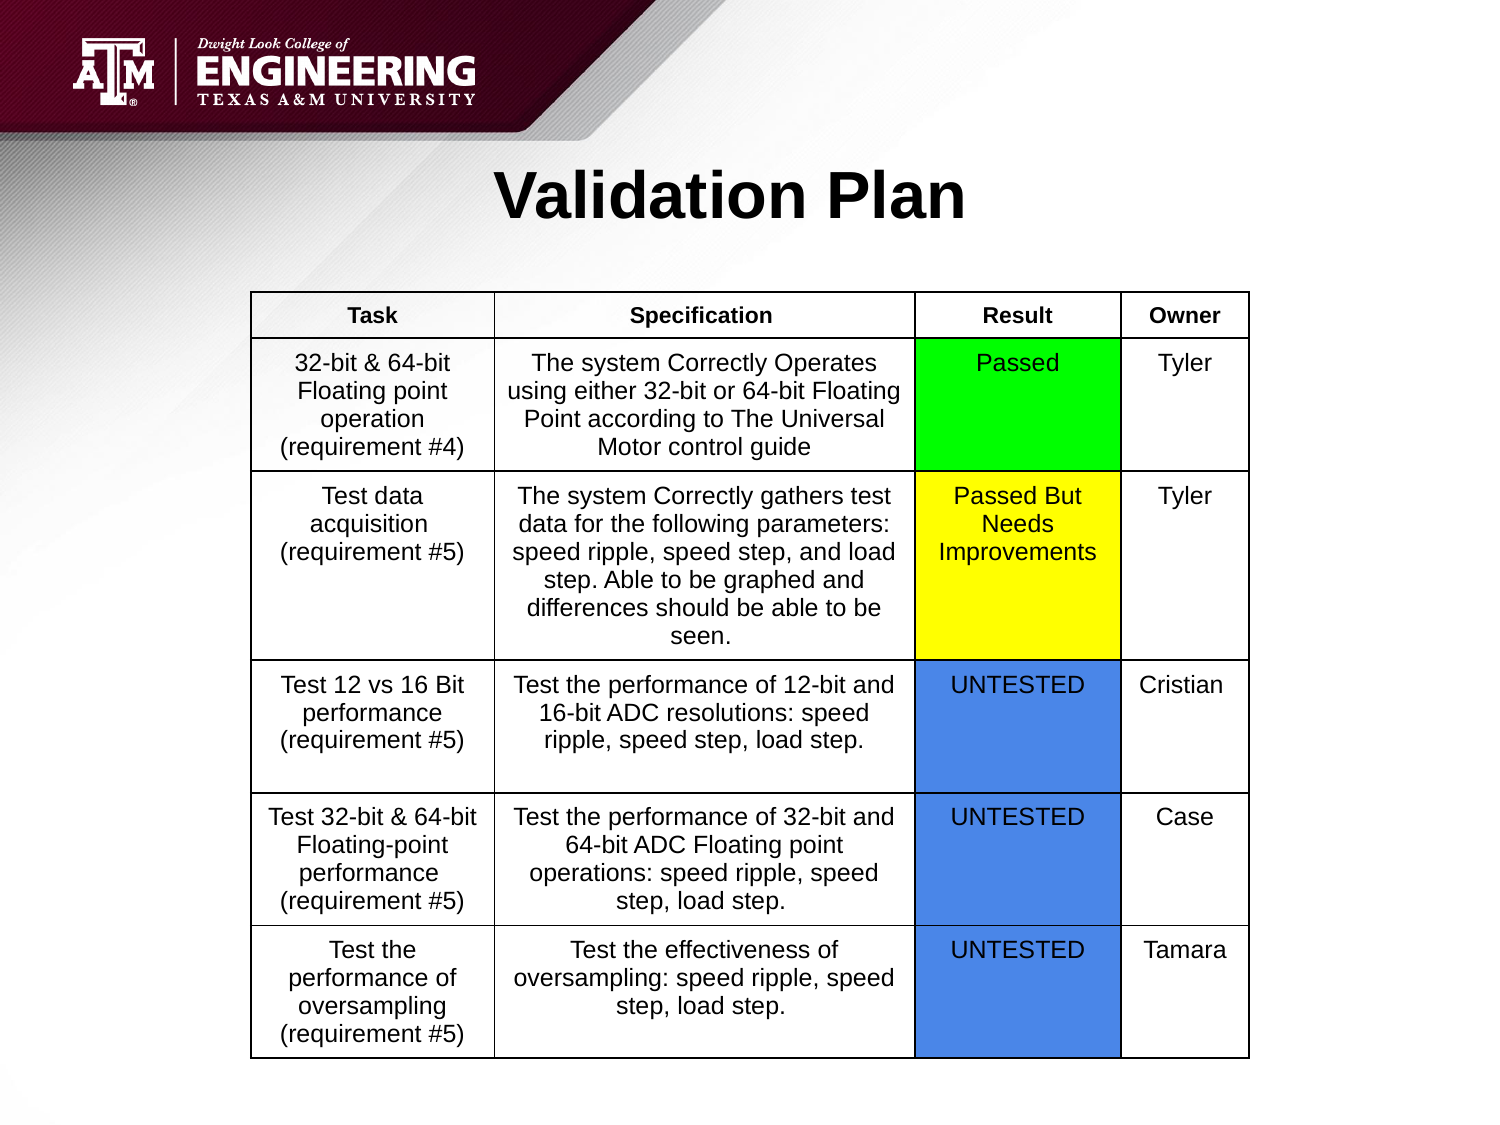

# Validation Plan
| Task | Specification | Result | Owner |
| --- | --- | --- | --- |
| 32-bit & 64-bit Floating point operation (requirement #4) | The system Correctly Operates using either 32-bit or 64-bit Floating Point according to The Universal Motor control guide | Passed | Tyler |
| Test data acquisition (requirement #5) | The system Correctly gathers test data for the following parameters: speed ripple, speed step, and load step. Able to be graphed and differences should be able to be seen. | Passed But Needs Improvements | Tyler |
| Test 12 vs 16 Bit performance (requirement #5) | Test the performance of 12-bit and 16-bit ADC resolutions: speed ripple, speed step, load step. | UNTESTED | Cristian |
| Test 32-bit & 64-bit Floating-point performance (requirement #5) | Test the performance of 32-bit and 64-bit ADC Floating point operations: speed ripple, speed step, load step. | UNTESTED | Case |
| Test the performance of oversampling (requirement #5) | Test the effectiveness of oversampling: speed ripple, speed step, load step. | UNTESTED | Tamara |